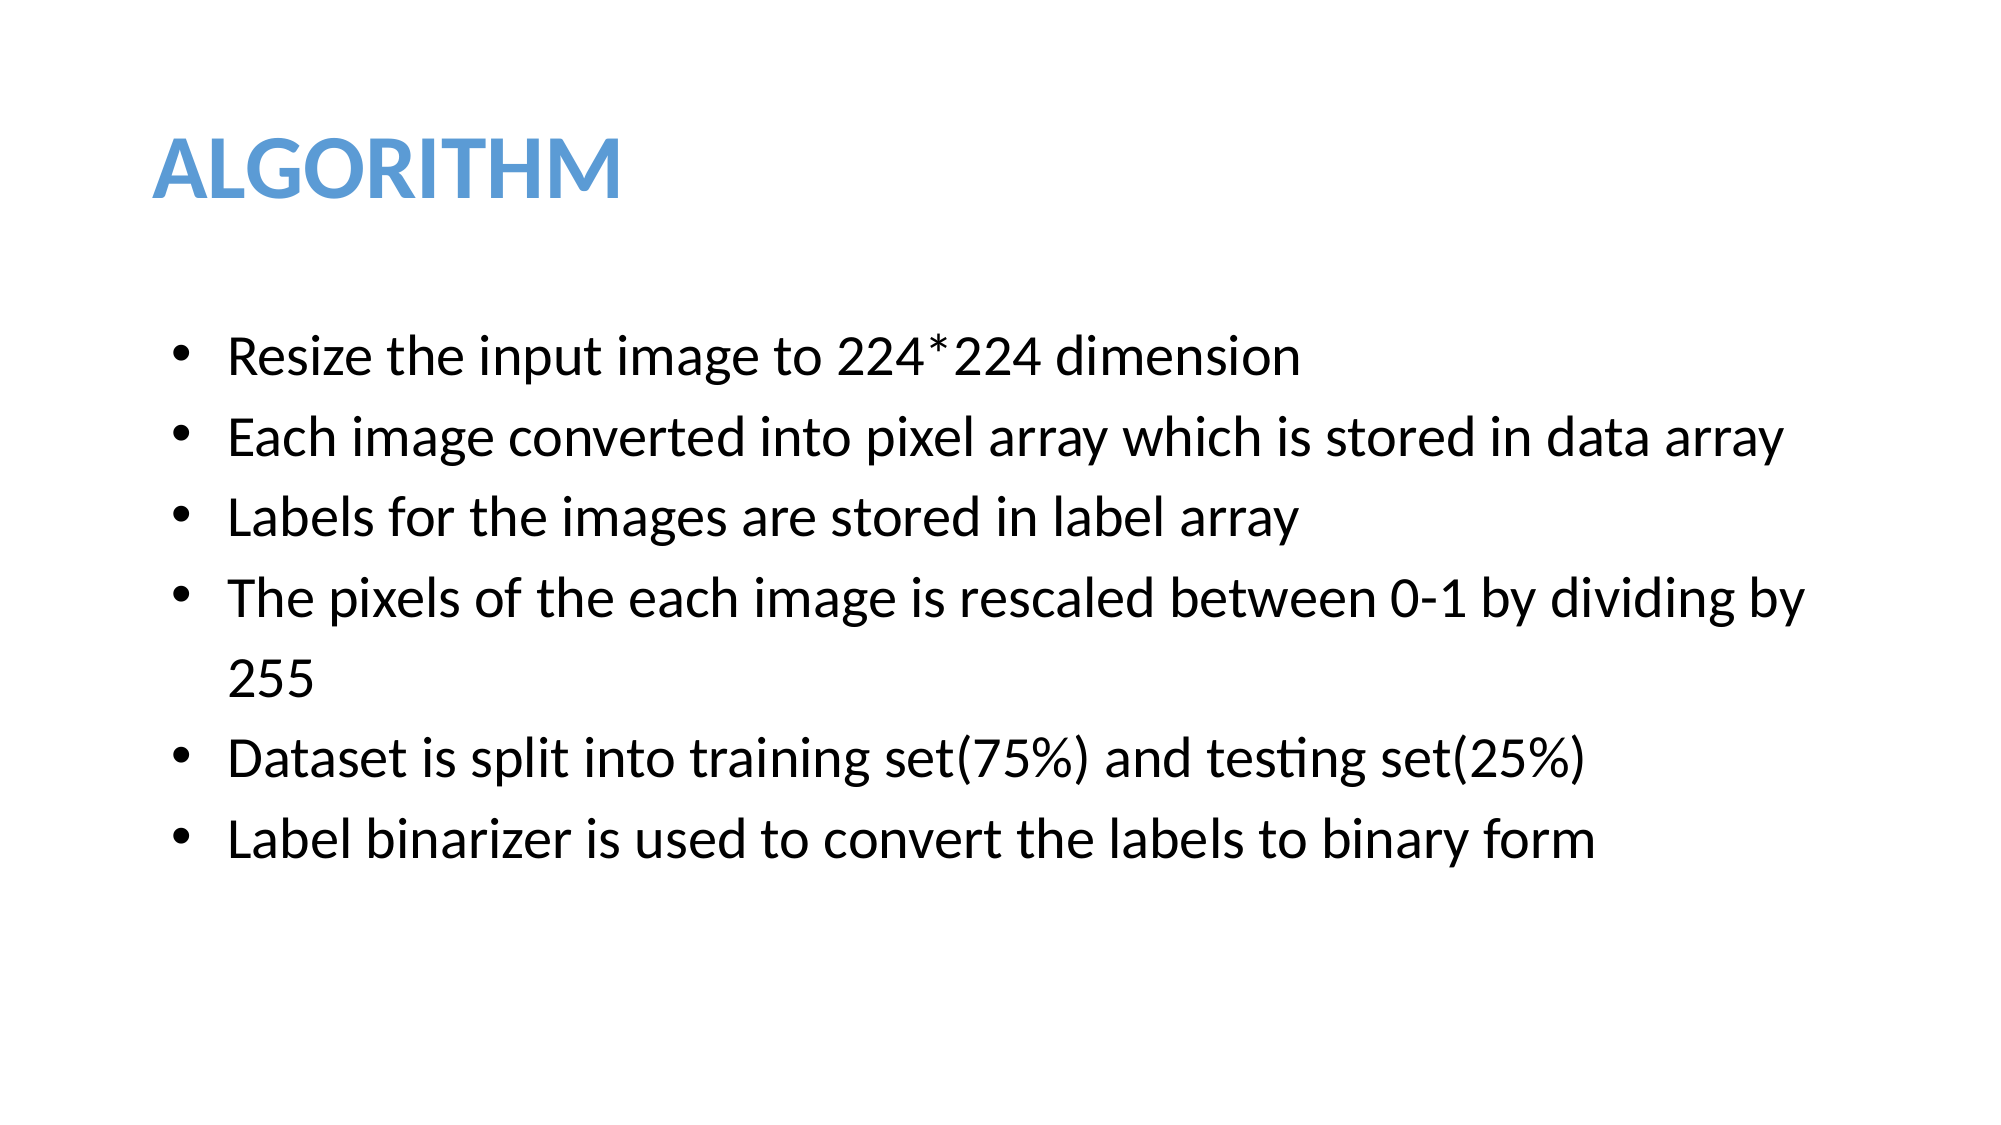

# ALGORITHM
Resize the input image to 224*224 dimension
Each image converted into pixel array which is stored in data array
Labels for the images are stored in label array
The pixels of the each image is rescaled between 0-1 by dividing by 255
Dataset is split into training set(75%) and testing set(25%)
Label binarizer is used to convert the labels to binary form